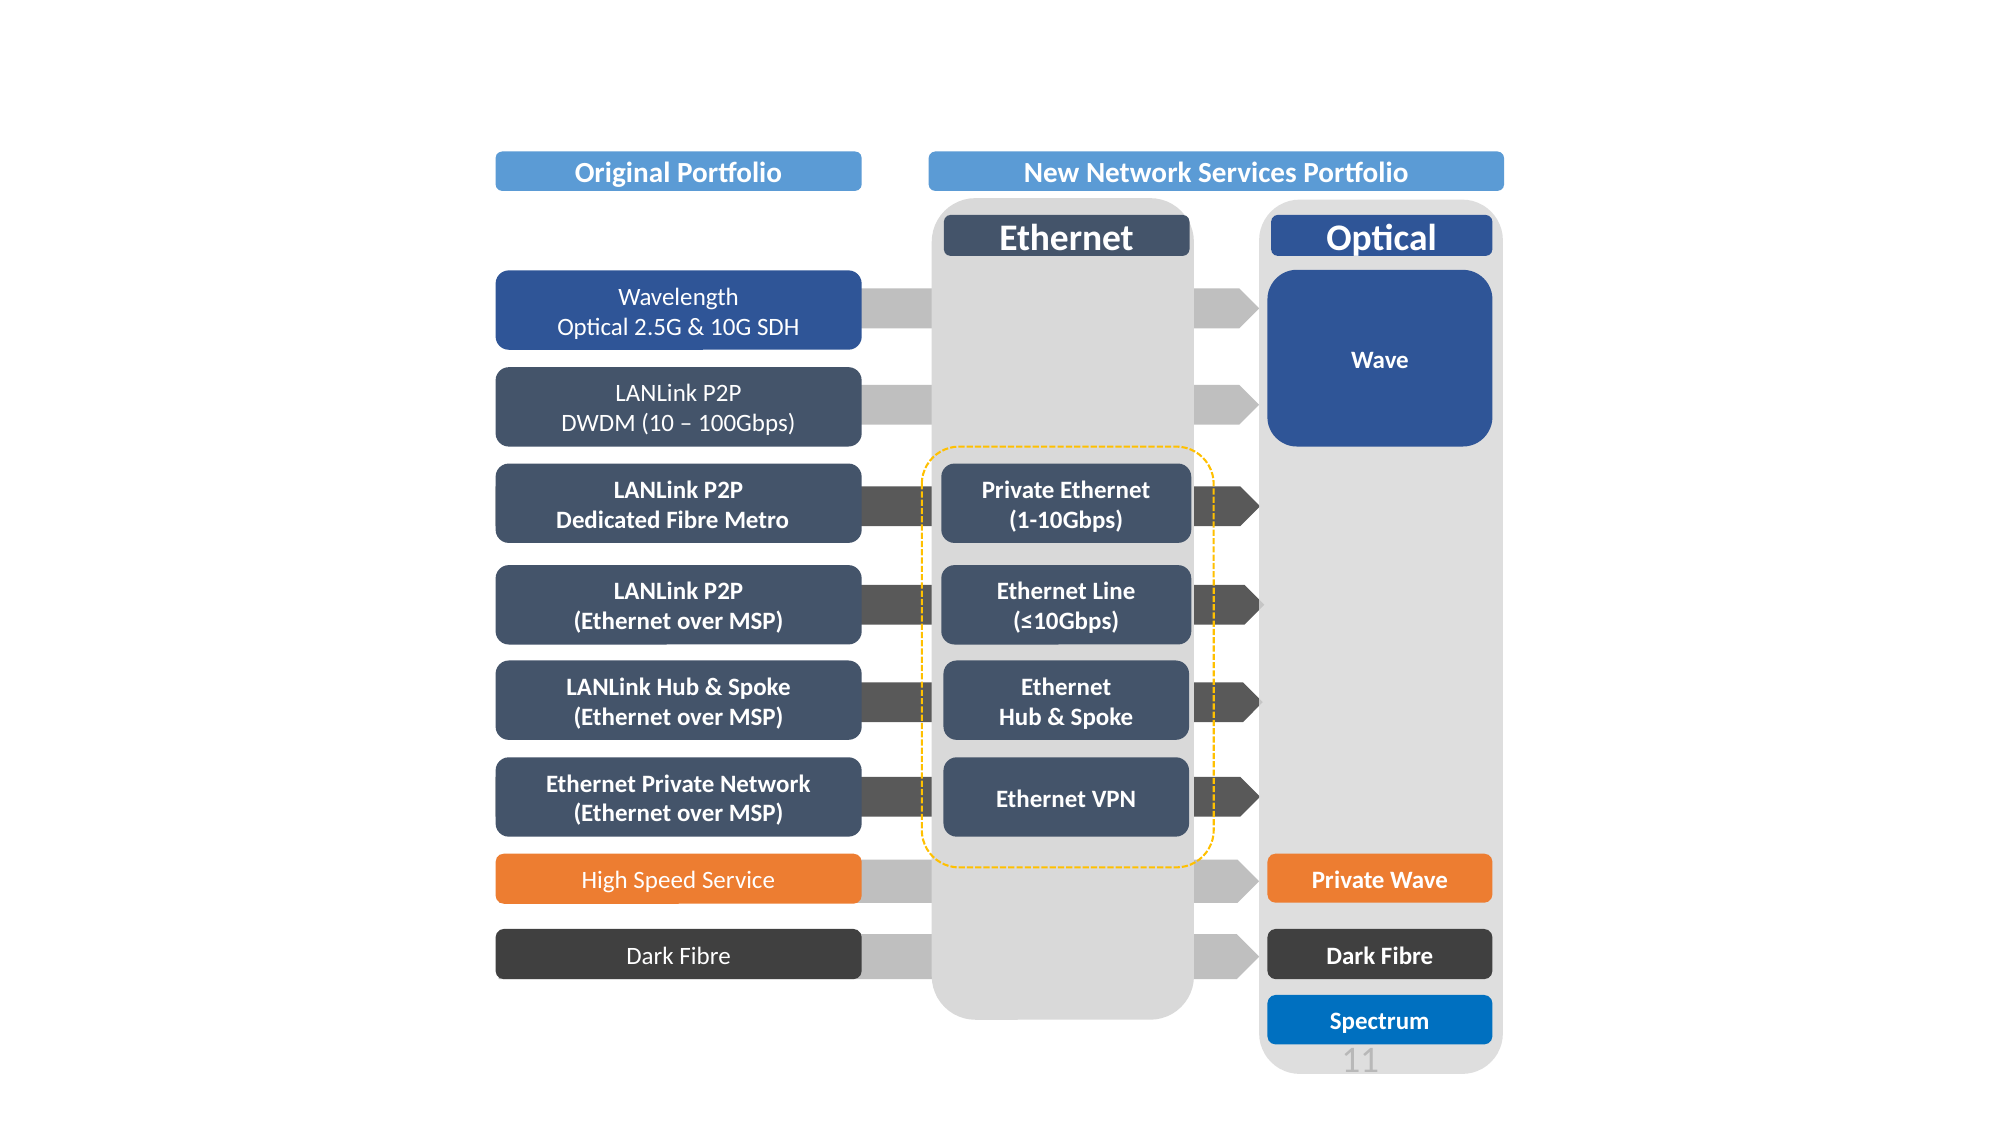

#
Original Portfolio
New Network Services Portfolio

Ethernet
Optical
Wave
Wavelength
Optical 2.5G & 10G SDH

LANLink P2P
DWDM (10 – 100Gbps)

LANLink P2P
Dedicated Fibre Metro
Private Ethernet
(1-10Gbps)

LANLink P2P
(Ethernet over MSP)
Ethernet Line
(≤10Gbps)

LANLink Hub & Spoke
(Ethernet over MSP)
Ethernet
Hub & Spoke

Ethernet Private Network
(Ethernet over MSP)
Ethernet VPN

High Speed Service
Private Wave

Dark Fibre
Dark Fibre

Spectrum
11